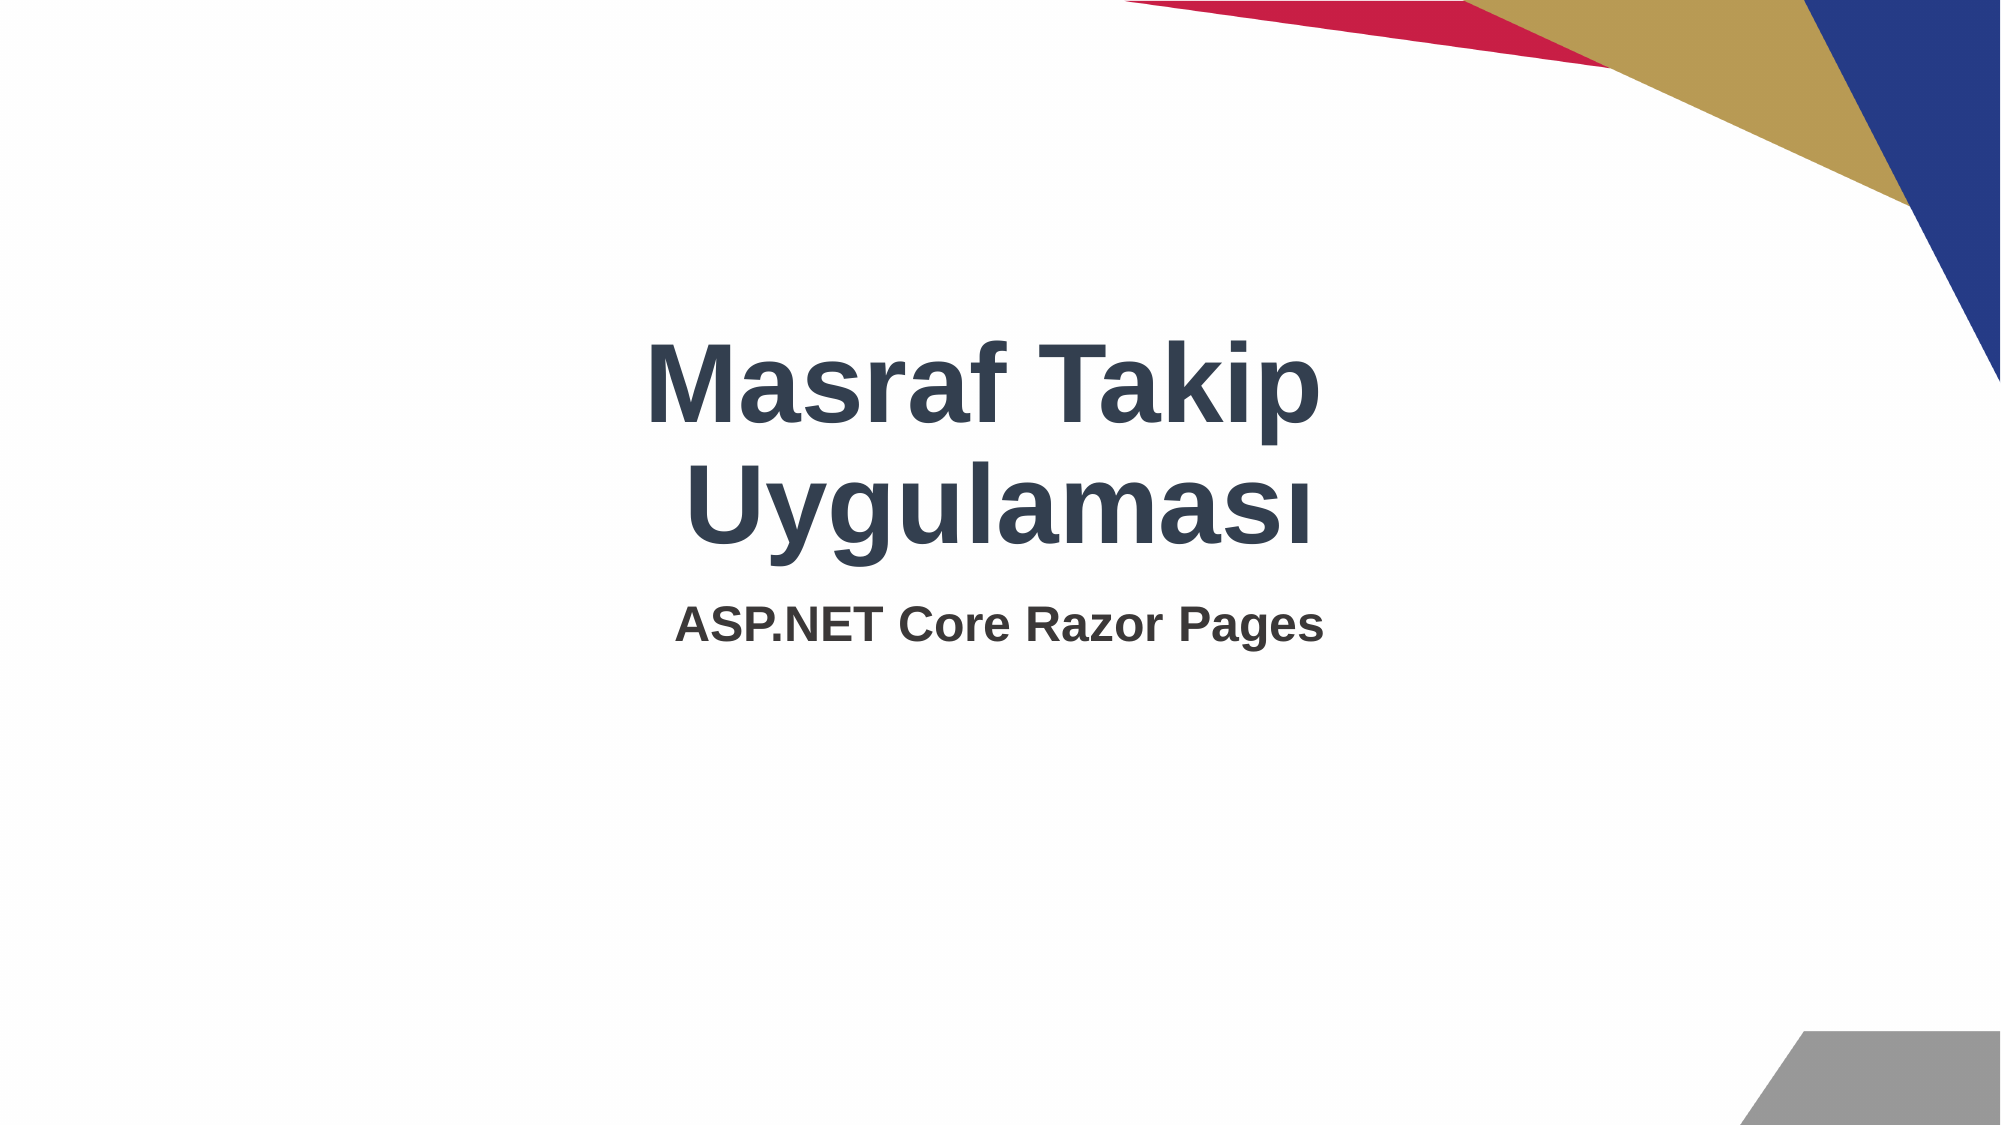

# Masraf Takip Uygulaması
ASP.NET Core Razor Pages